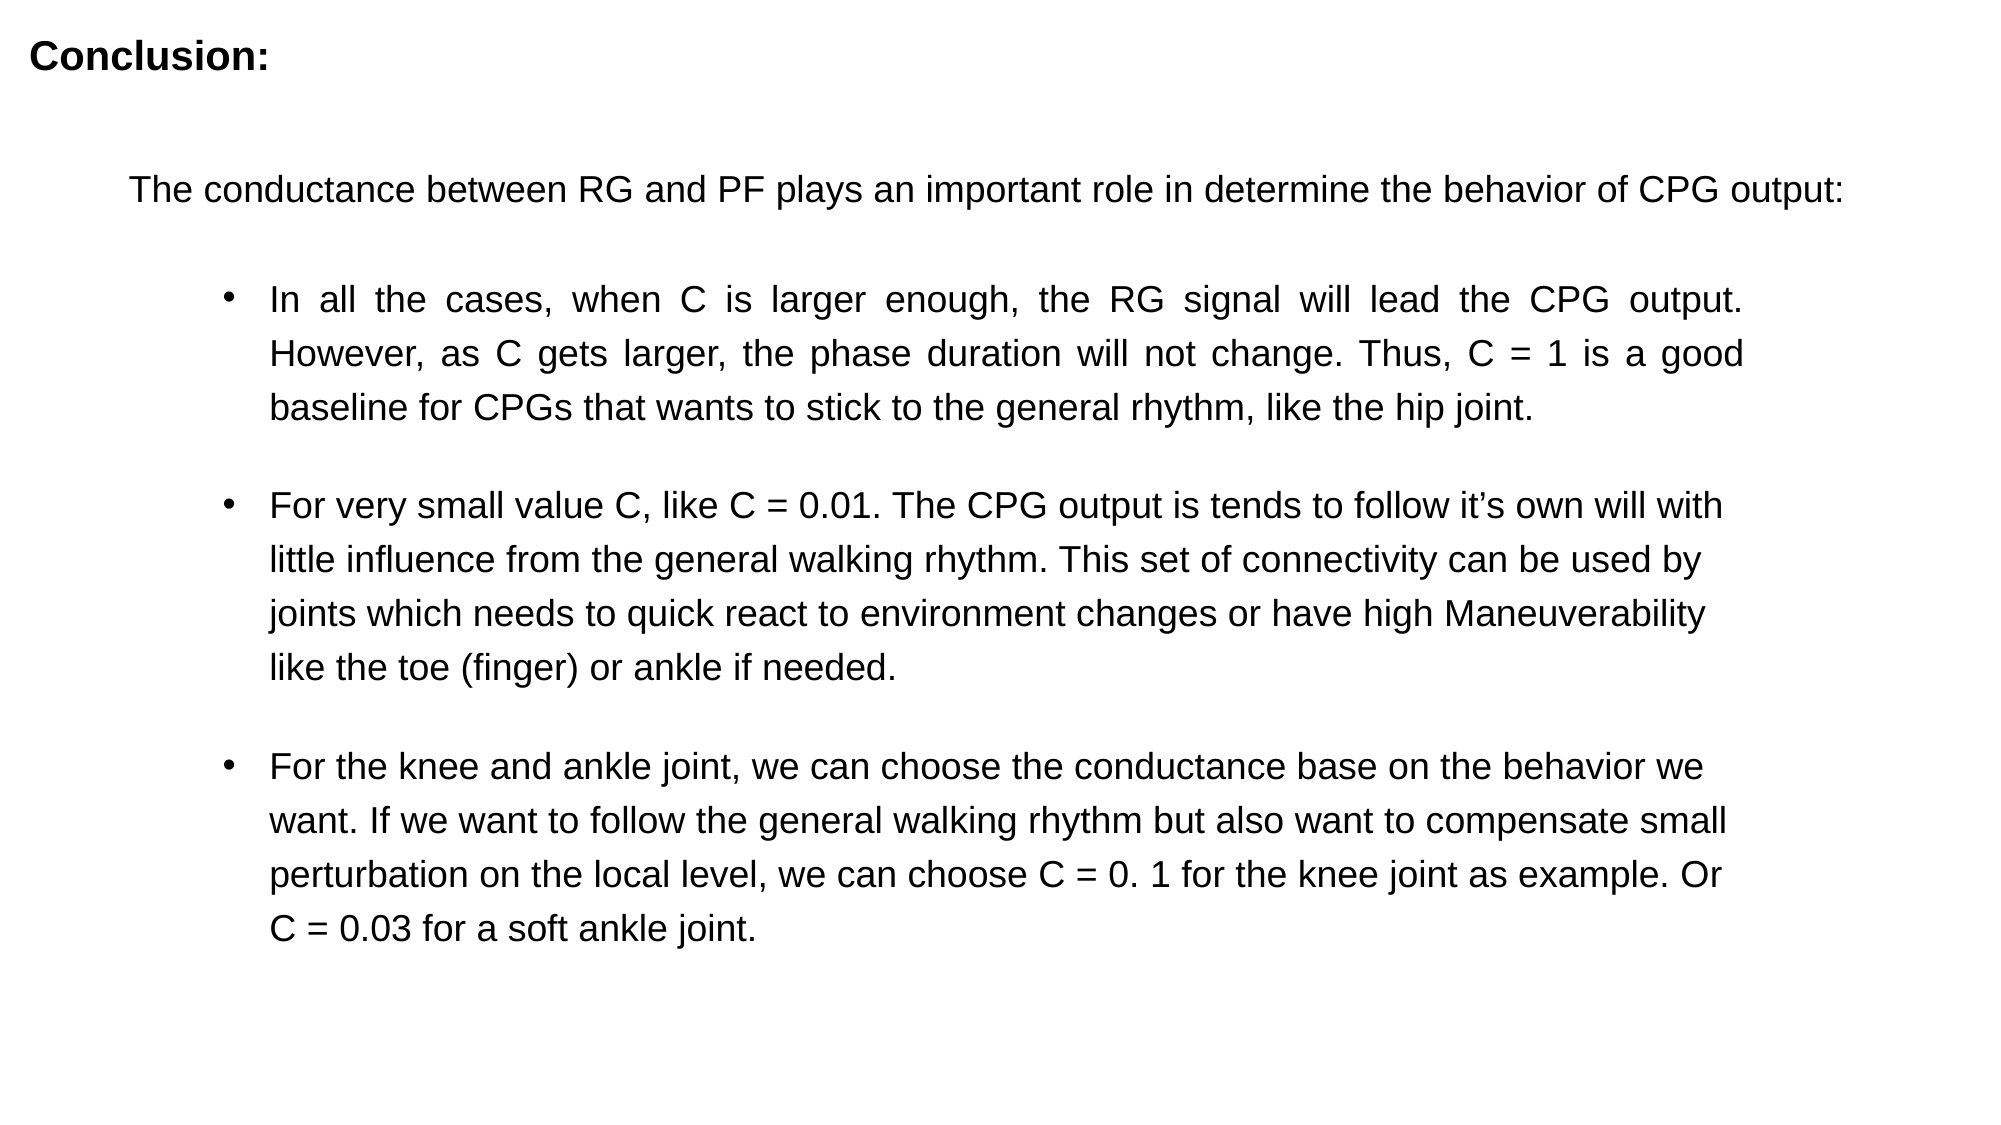

Conclusion:
    The conductance between RG and PF plays an important role in determine the behavior of CPG output:
In all the cases, when C is larger enough, the RG signal will lead the CPG output. However, as C gets larger, the phase duration will not change. Thus, C = 1 is a good baseline for CPGs that wants to stick to the general rhythm, like the hip joint.

For very small value C, like C = 0.01. The CPG output is tends to follow it’s own will with little influence from the general walking rhythm. This set of connectivity can be used by joints which needs to quick react to environment changes or have high Maneuverability like the toe (finger) or ankle if needed.

For the knee and ankle joint, we can choose the conductance base on the behavior we want. If we want to follow the general walking rhythm but also want to compensate small perturbation on the local level, we can choose C = 0. 1 for the knee joint as example. Or C = 0.03 for a soft ankle joint.